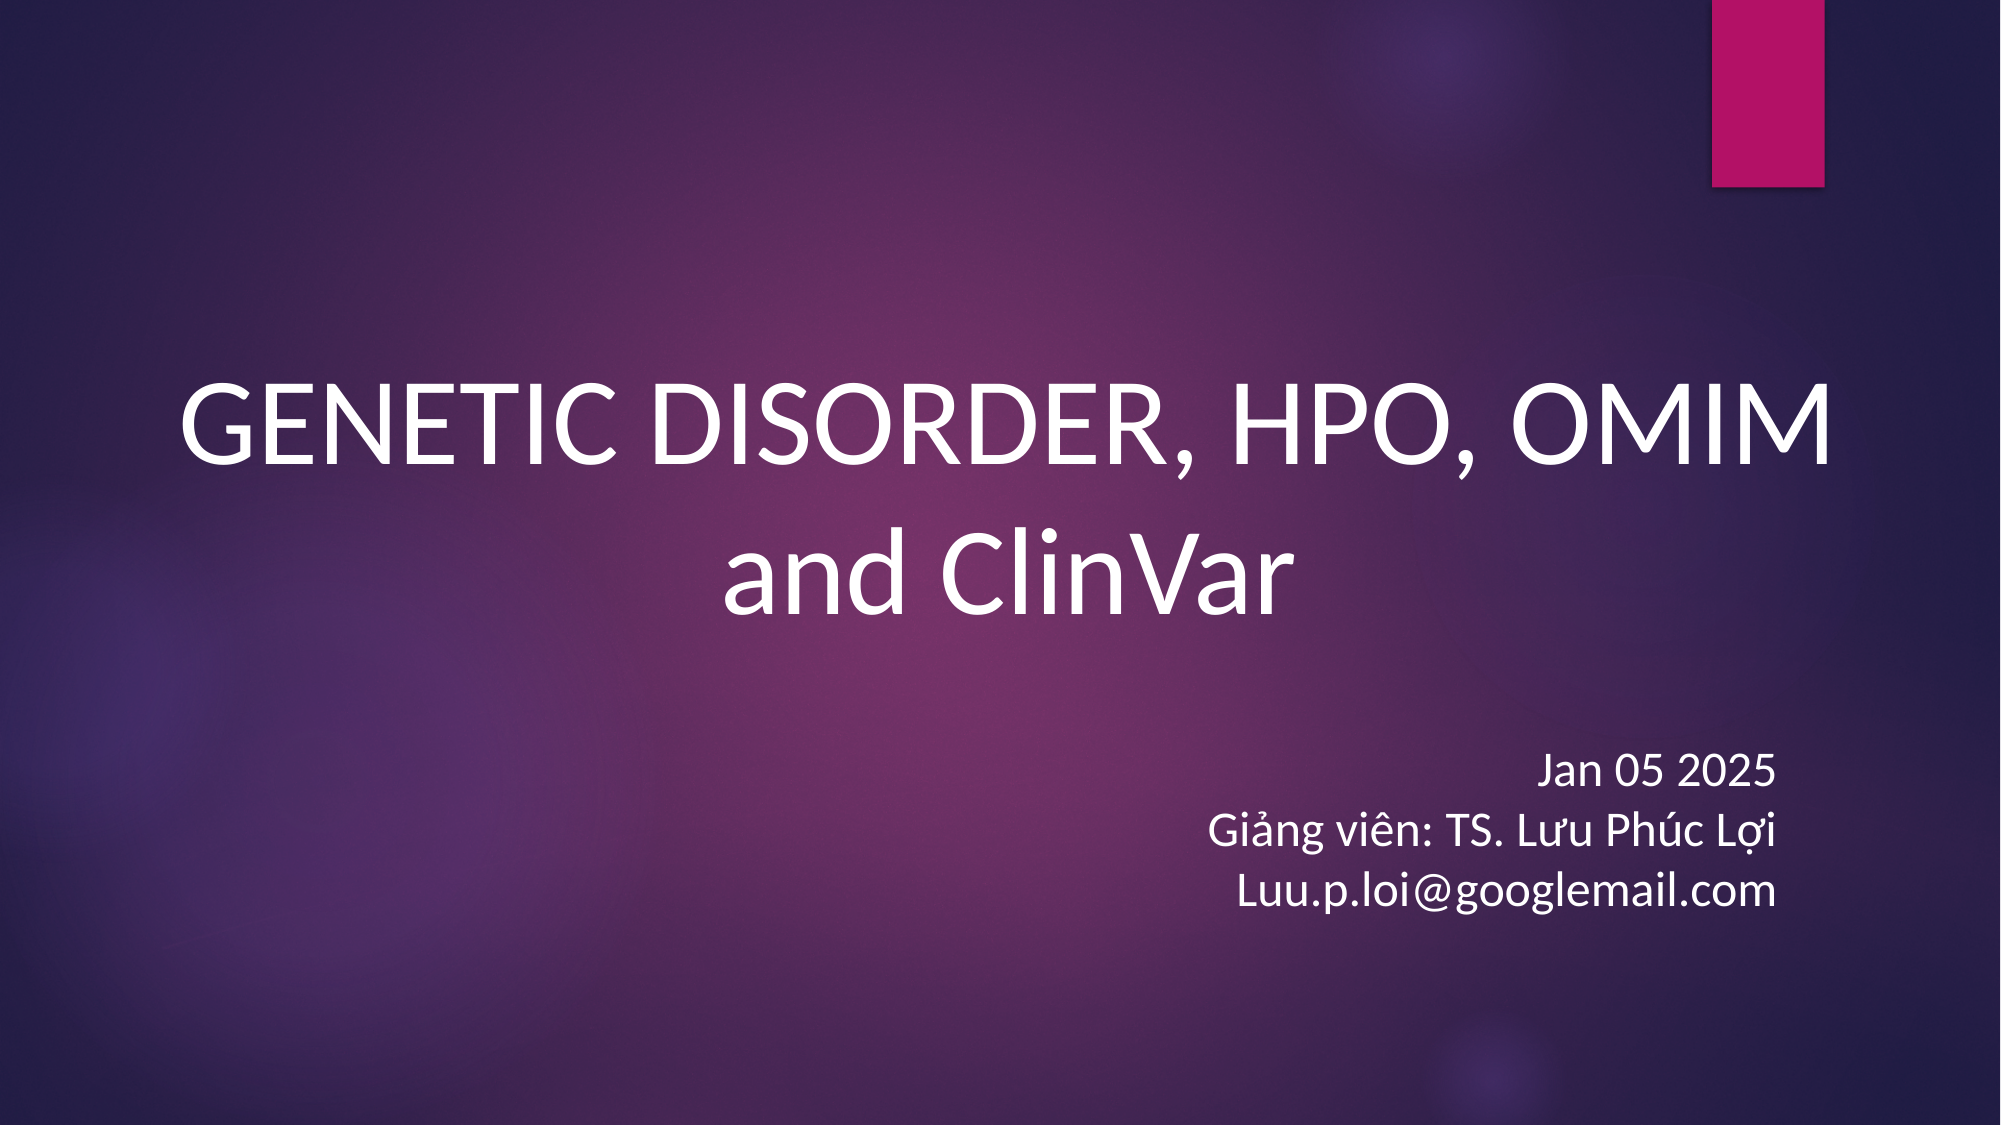

GENETIC DISORDER, HPO, OMIM and ClinVar
Jan 05 2025
Giảng viên: TS. Lưu Phúc Lợi
Luu.p.loi@googlemail.com